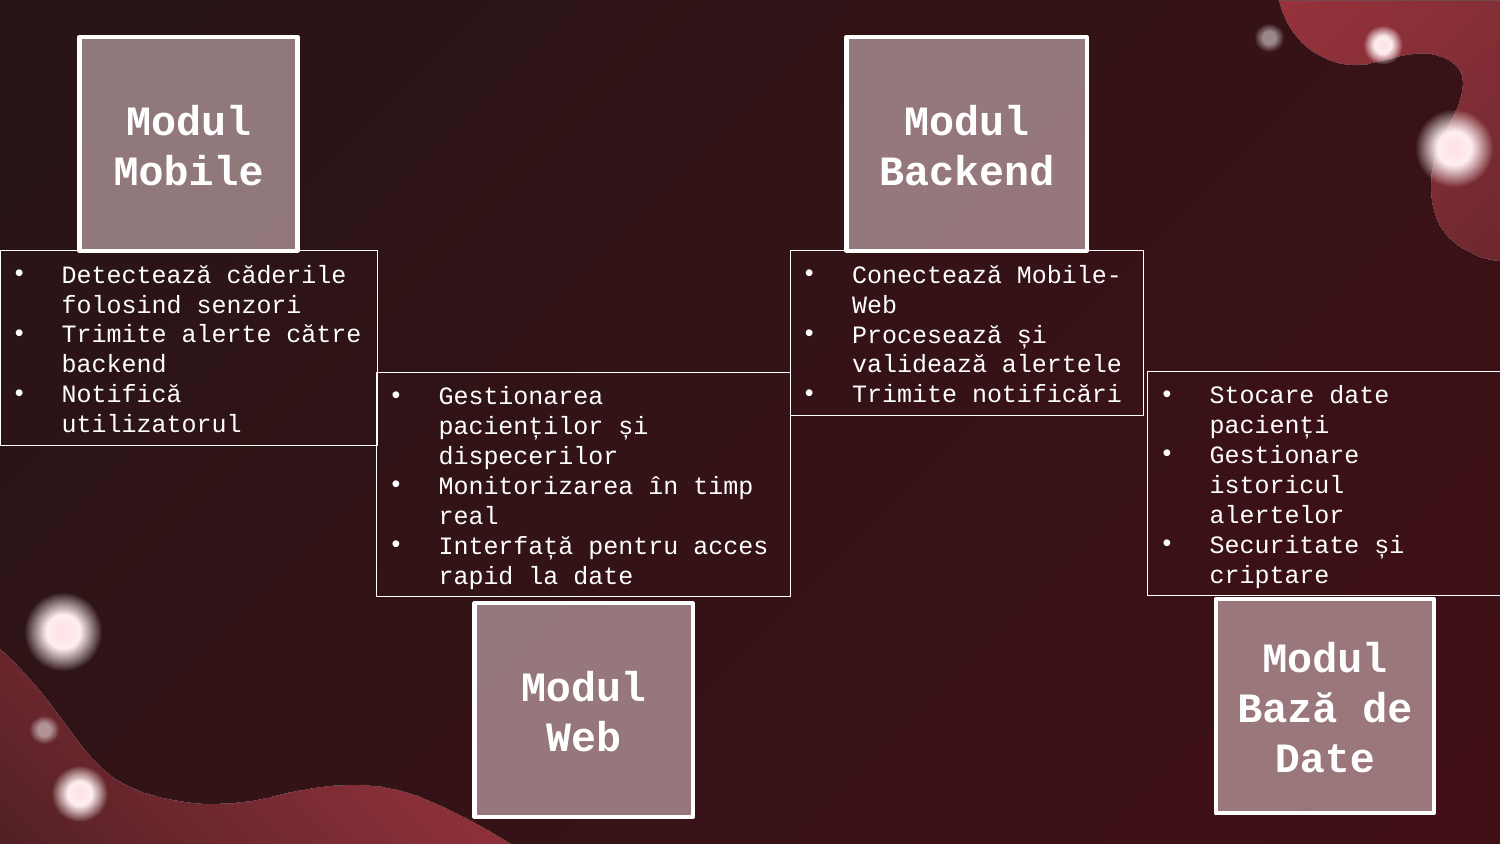

Modul
Mobile
Modul Backend
Detectează căderile folosind senzori
Trimite alerte către backend
Notifică utilizatorul
Conectează Mobile-Web
Procesează și validează alertele
Trimite notificări
Stocare date pacienți
Gestionare istoricul alertelor
Securitate și criptare
Gestionarea pacienților și dispecerilor
Monitorizarea în timp real
Interfață pentru acces rapid la date
Modul Bază de Date
Modul Web